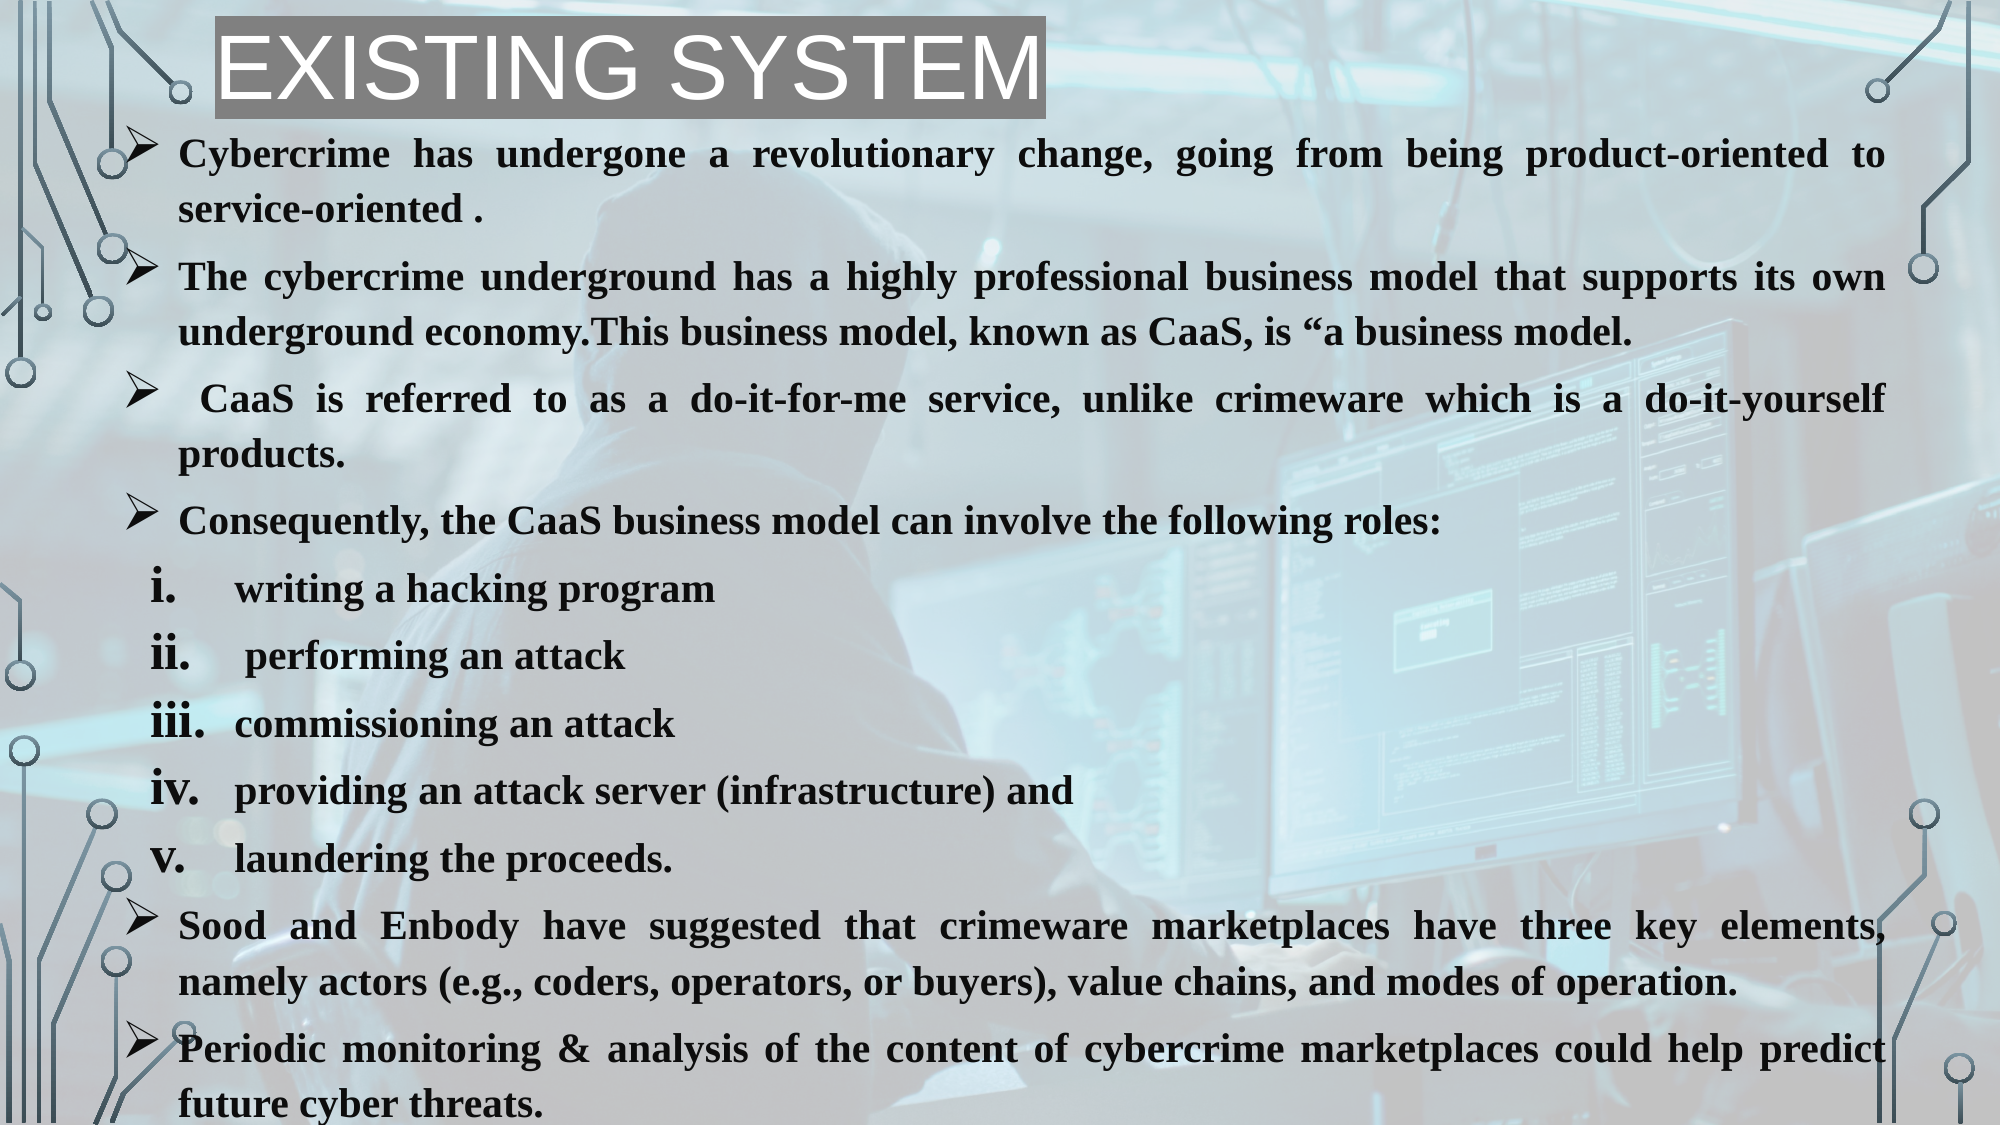

Existing System
Cybercrime has undergone a revolutionary change, going from being product-oriented to service-oriented .
The cybercrime underground has a highly professional business model that supports its own underground economy.This business model, known as CaaS, is “a business model.
 CaaS is referred to as a do-it-for-me service, unlike crimeware which is a do-it-yourself products.
Consequently, the CaaS business model can involve the following roles:
writing a hacking program
 performing an attack
commissioning an attack
providing an attack server (infrastructure) and
laundering the proceeds.
Sood and Enbody have suggested that crimeware marketplaces have three key elements, namely actors (e.g., coders, operators, or buyers), value chains, and modes of operation.
Periodic monitoring & analysis of the content of cybercrime marketplaces could help predict future cyber threats.